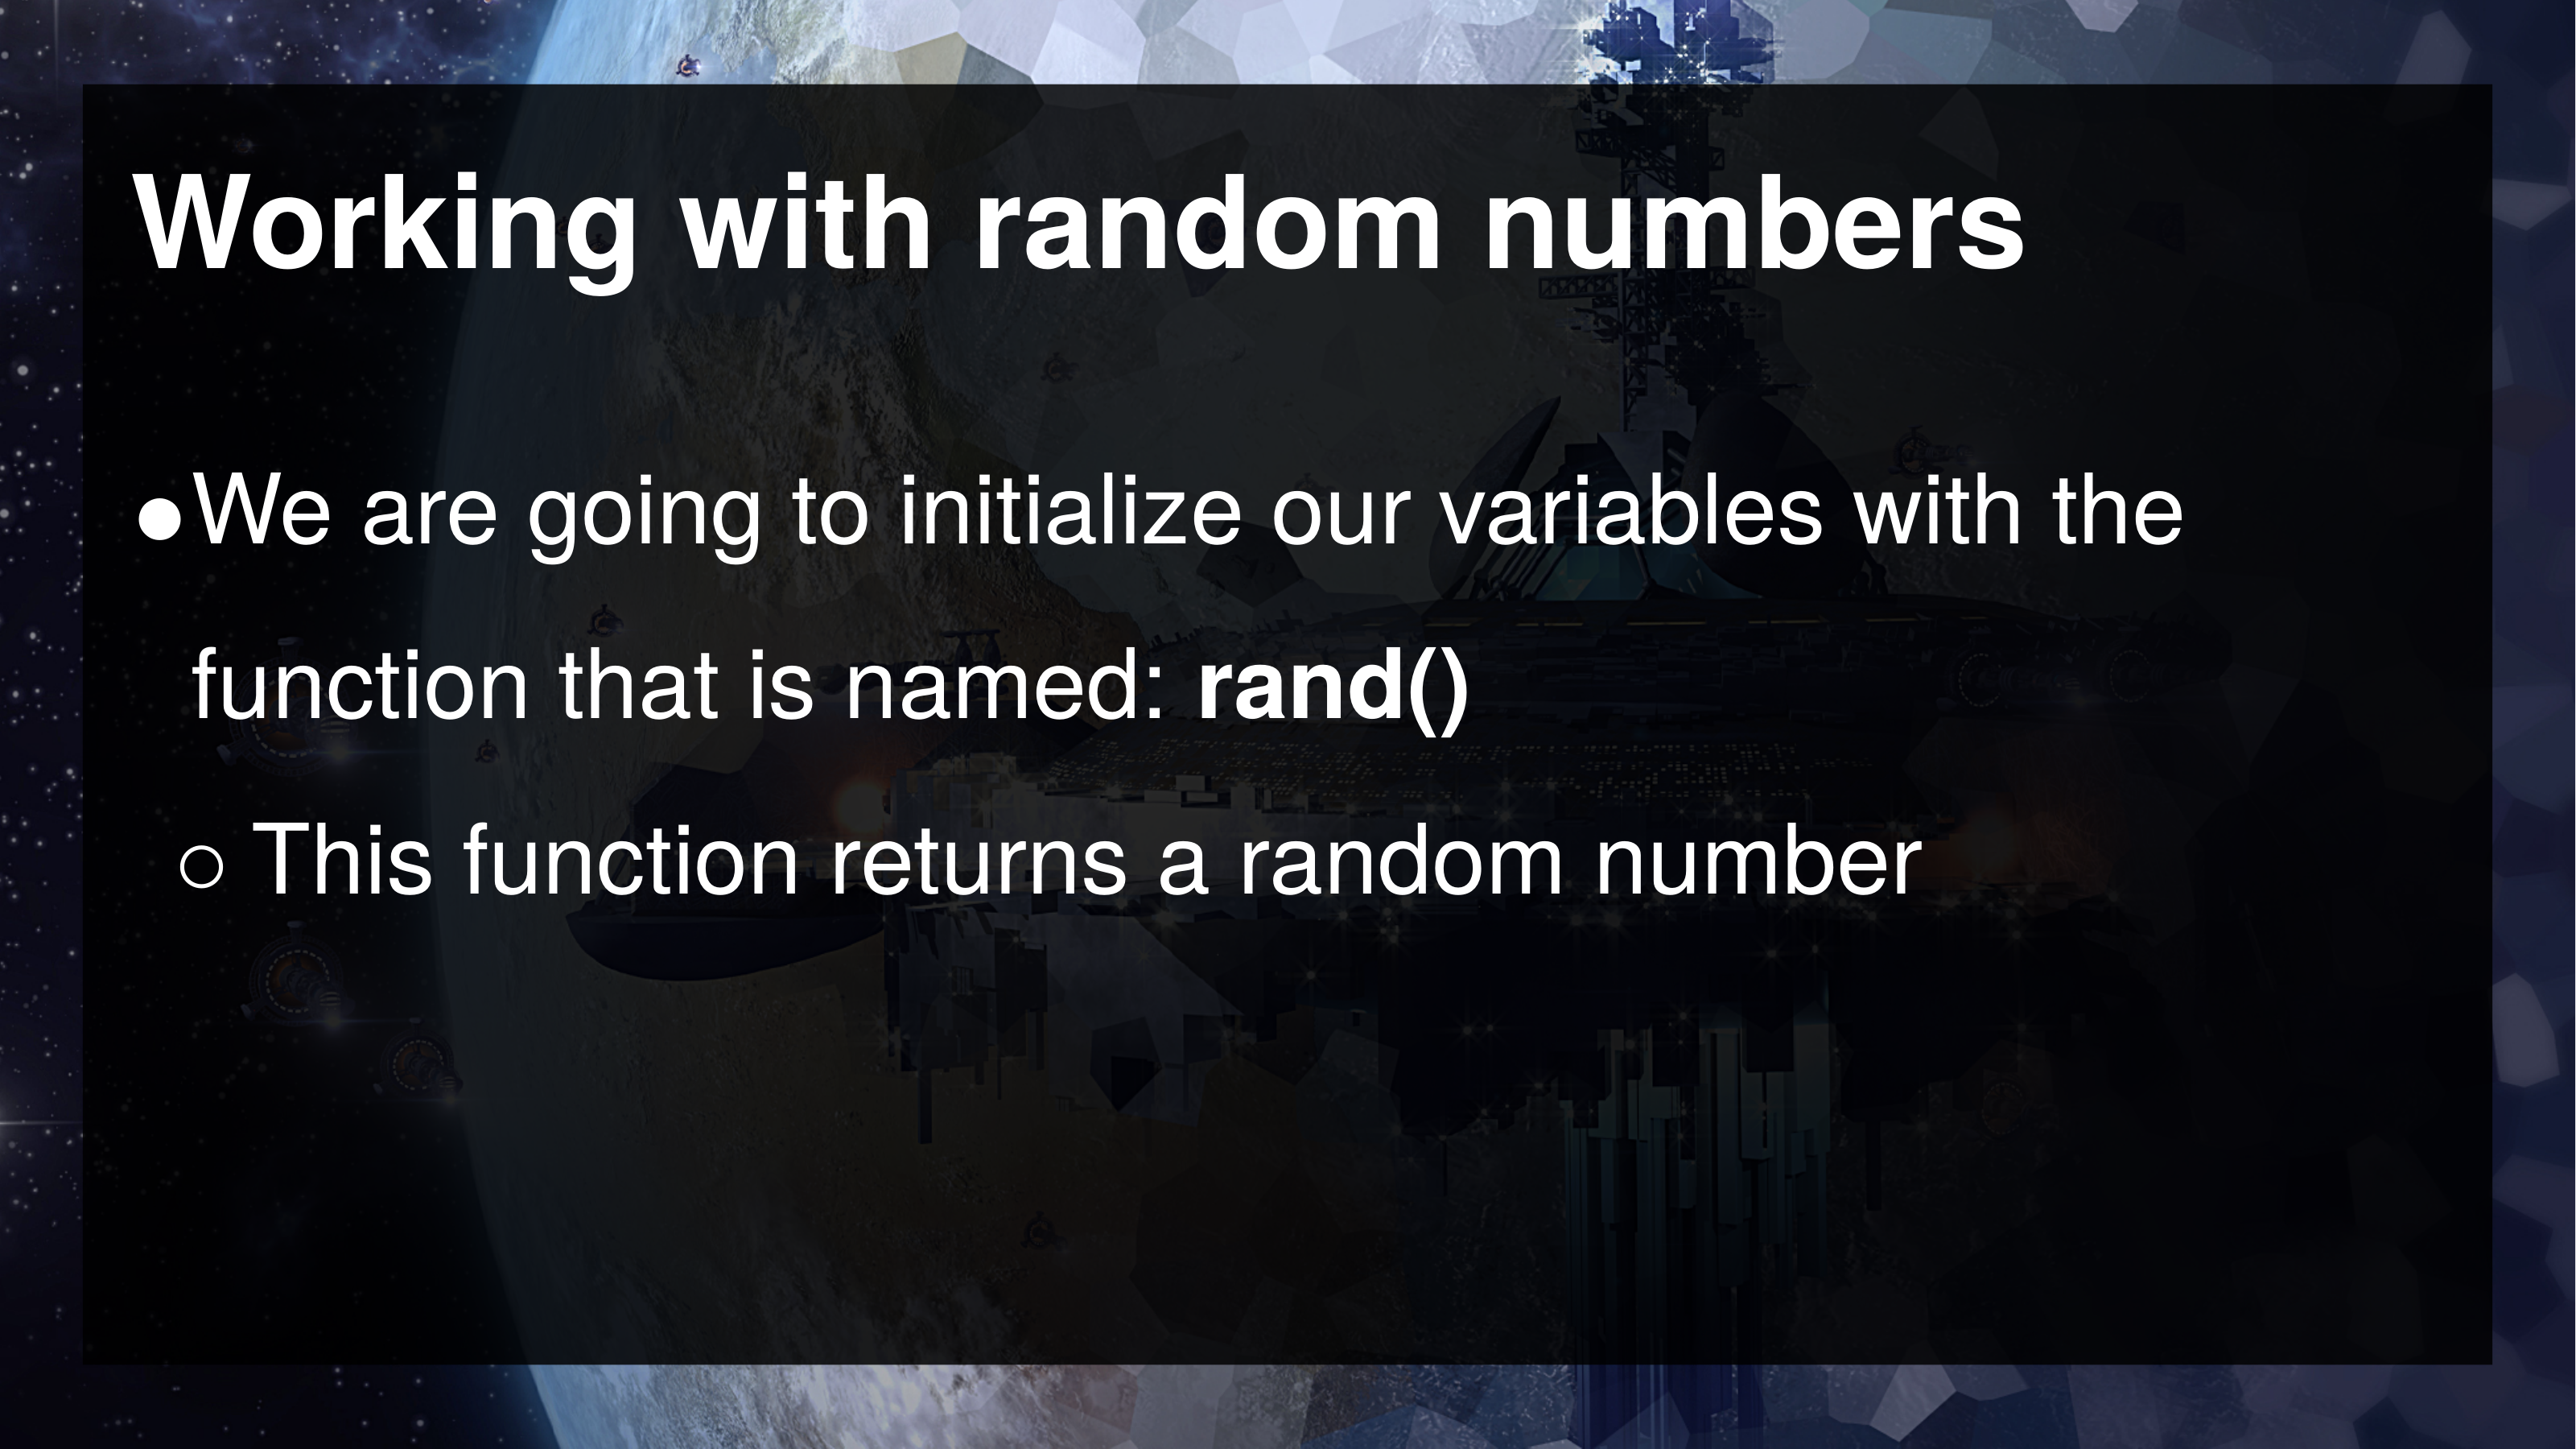

# Working with random numbers

We are going to initialize our variables with the function that is named: rand()
This function returns a random number